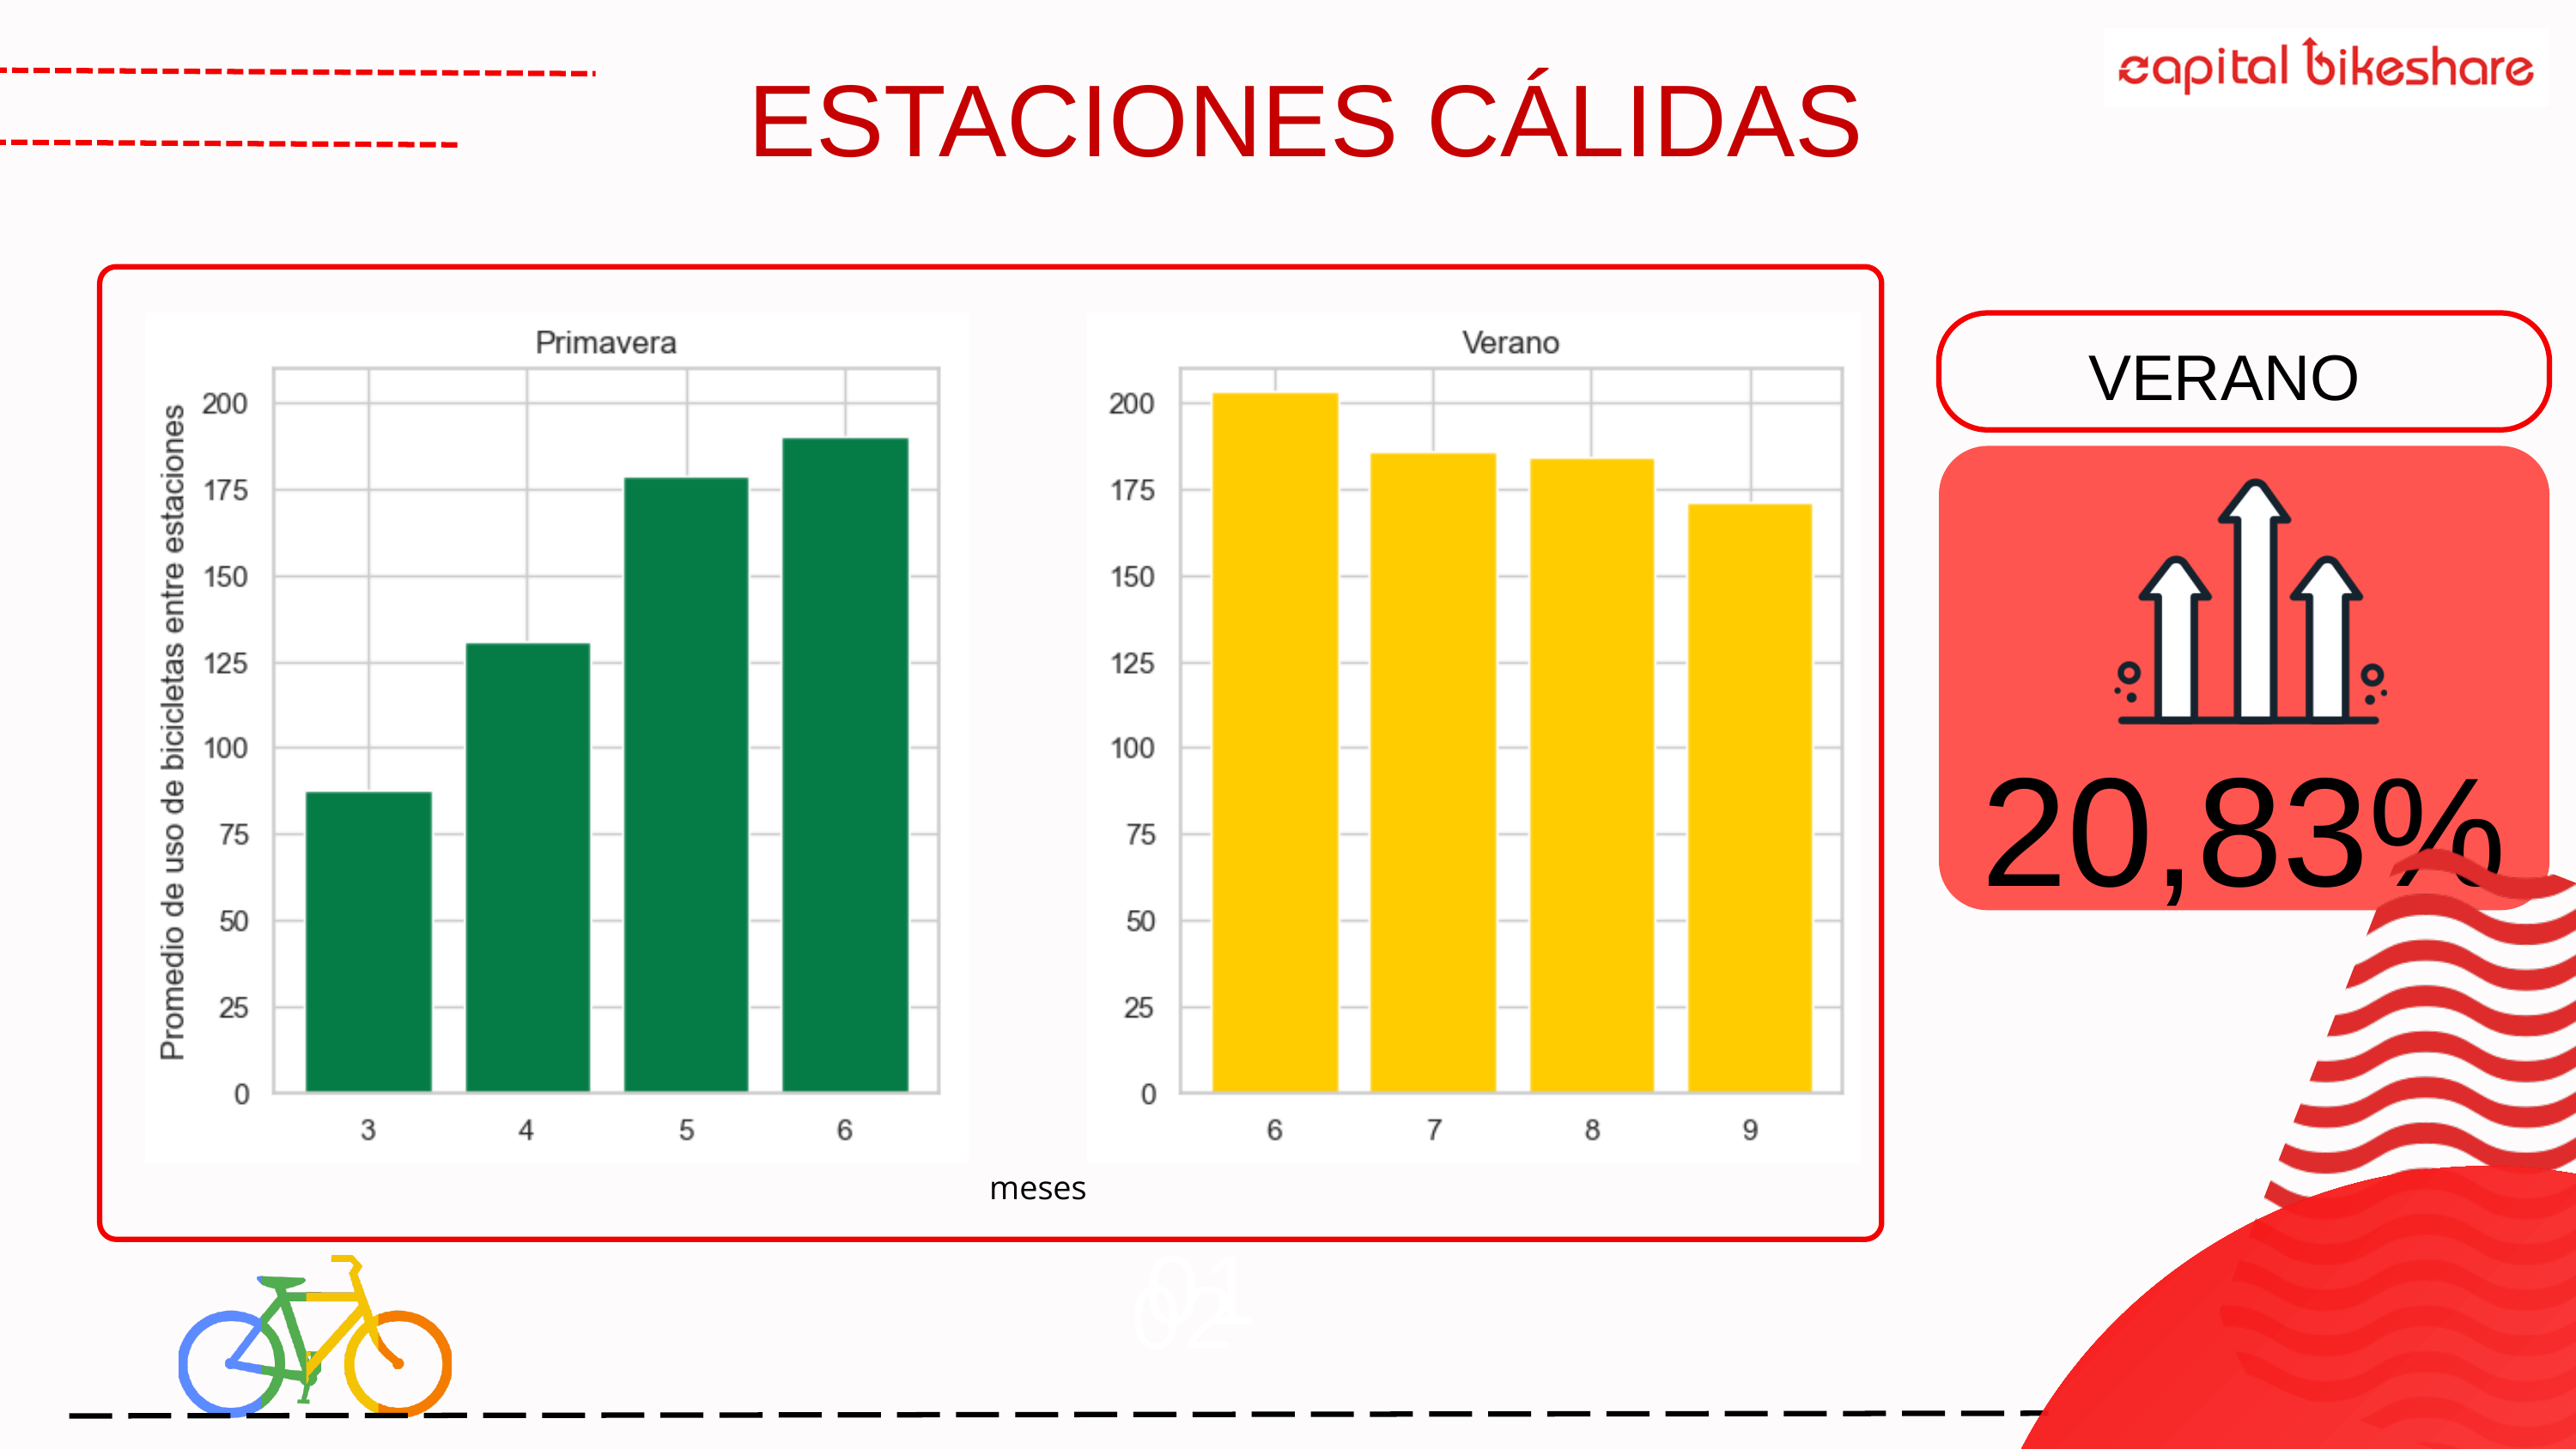

ESTACIONES CÁLIDAS

meses
02

VERANO

20,83%

01